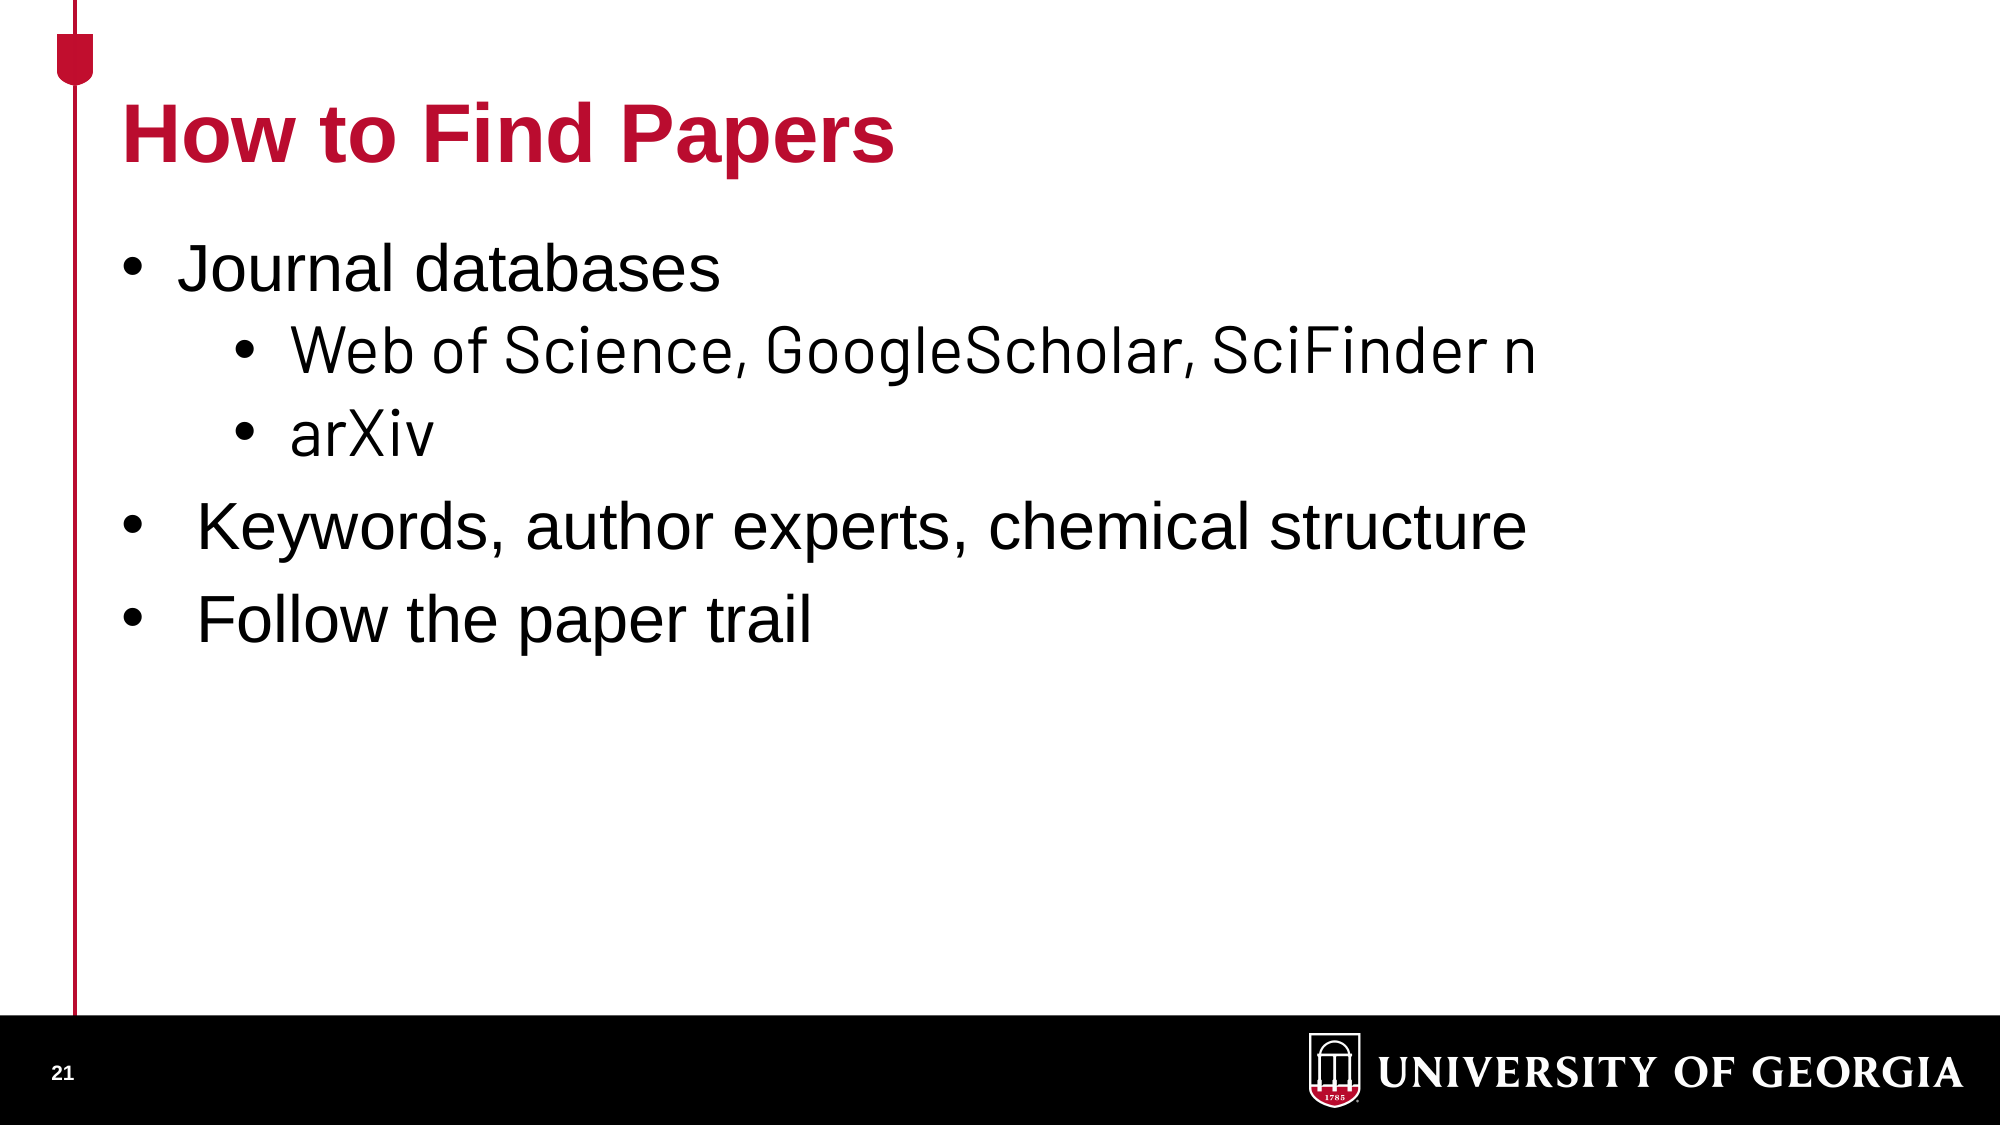

How to Find Papers
Journal databases
Web of Science, GoogleScholar, SciFinder n
arXiv
Keywords, author experts, chemical structure
Follow the paper trail